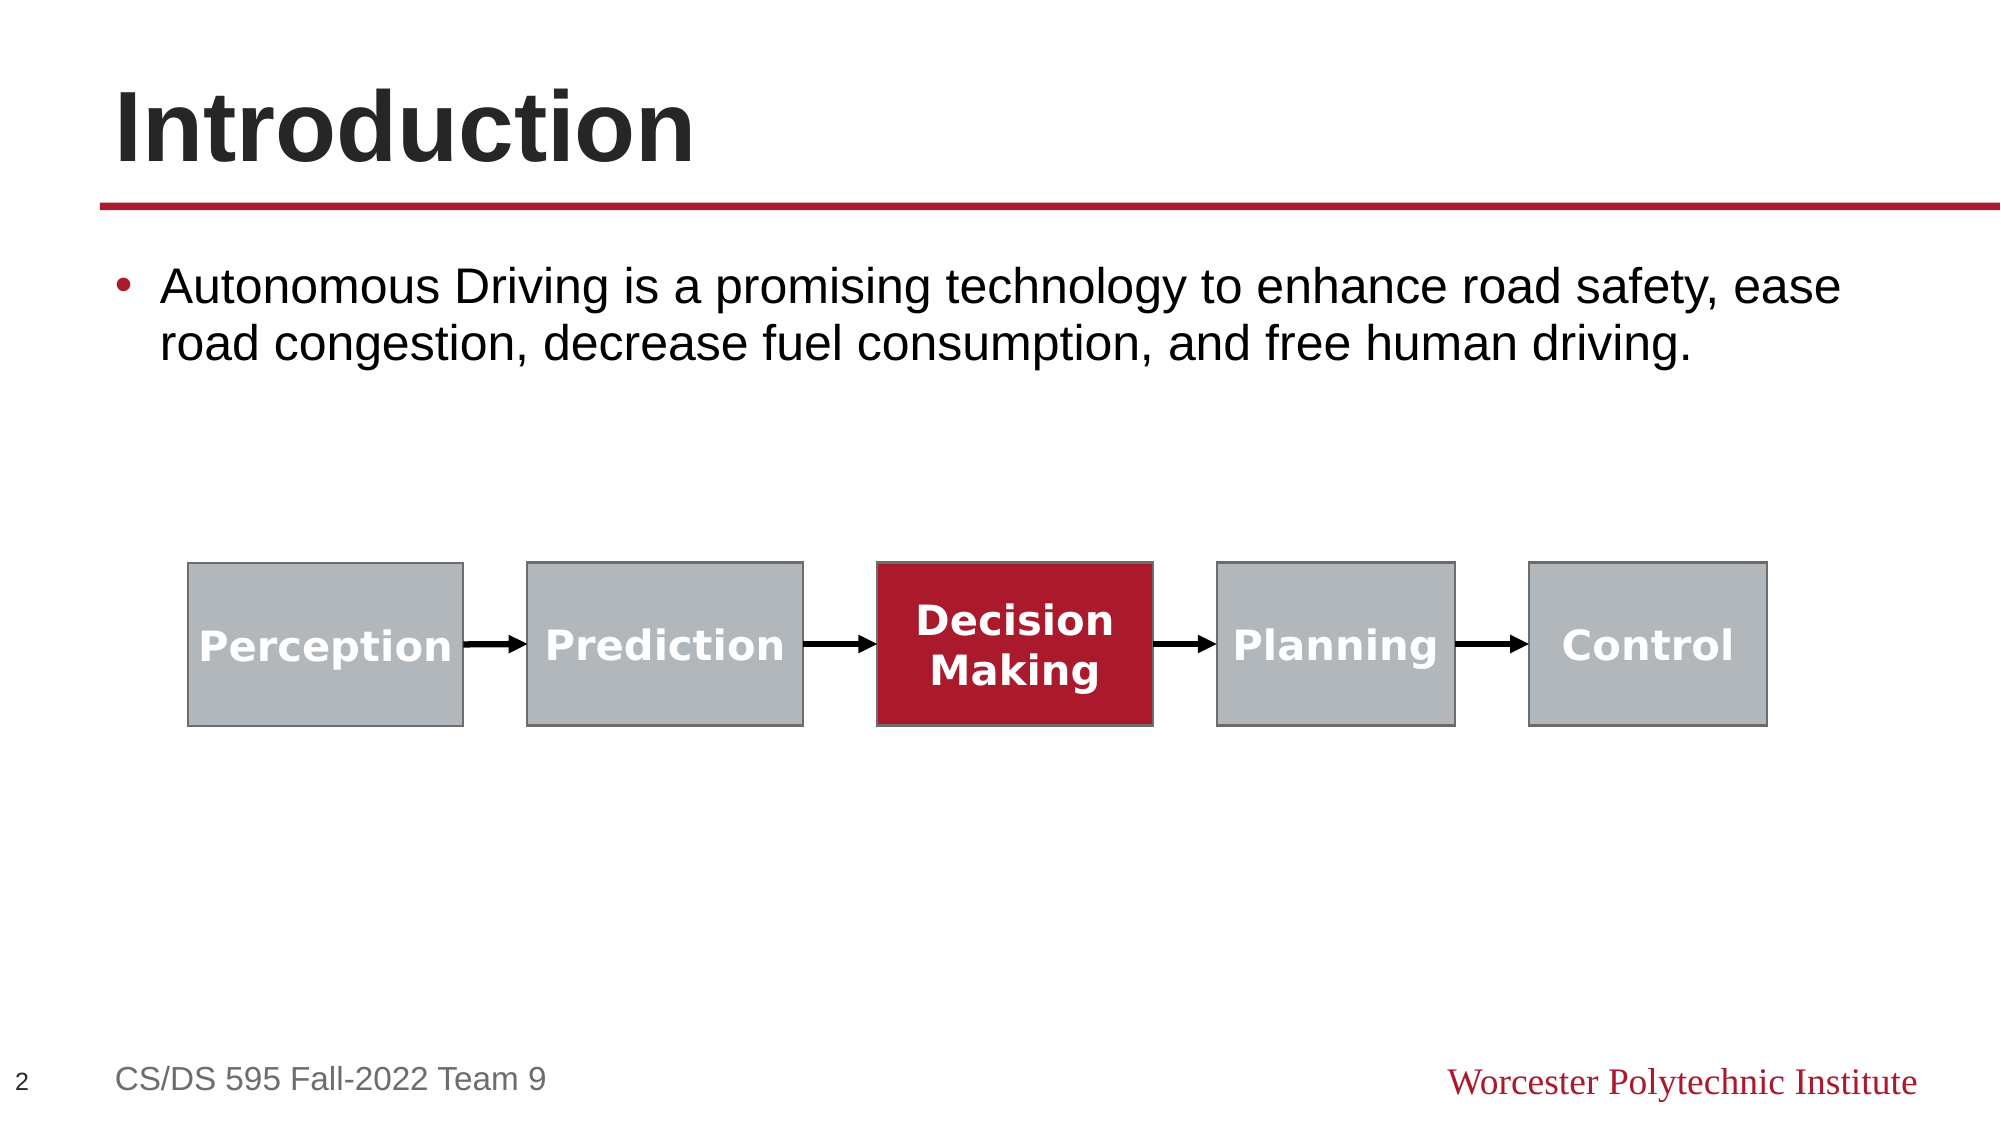

# Introduction
Autonomous Driving is a promising technology to enhance road safety, ease road congestion, decrease fuel consumption, and free human driving.

Decision
Making
Planning
Control
Prediction
Perception
2
CS/DS 595 Fall-2022 Team 9